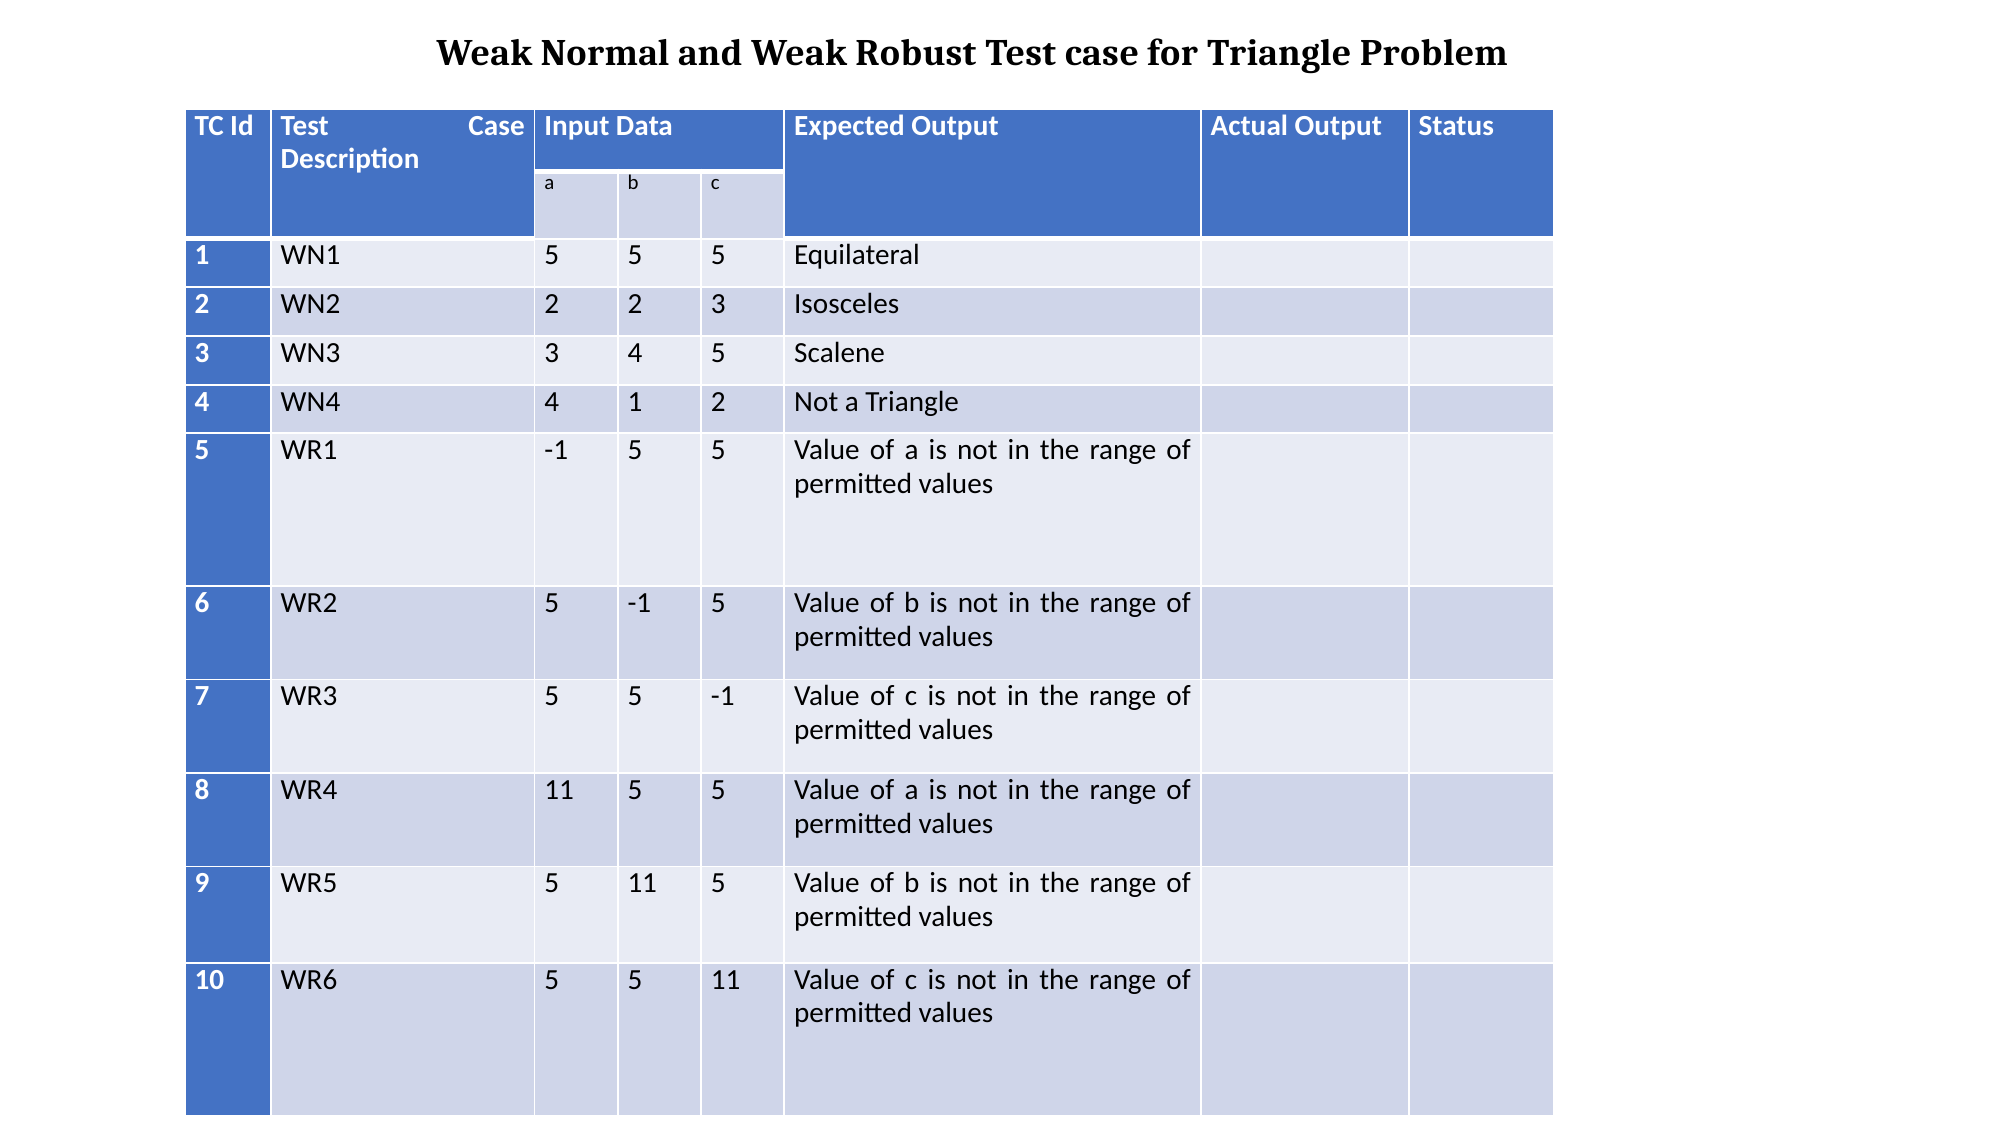

Weak Normal and Weak Robust Test case for Triangle Problem
| TC Id | Test Case Description | Input Data |  |  | Expected Output | Actual Output | Status |
| --- | --- | --- | --- | --- | --- | --- | --- |
|  |  | a | b | c |  |  |  |
| 1 | WN1 | 5 | 5 | 5 | Equilateral |  |  |
| 2 | WN2 | 2 | 2 | 3 | Isosceles |  |  |
| 3 | WN3 | 3 | 4 | 5 | Scalene |  |  |
| 4 | WN4 | 4 | 1 | 2 | Not a Triangle |  |  |
| 5 | WR1 | -1 | 5 | 5 | Value of a is not in the range of permitted values |  |  |
| 6 | WR2 | 5 | -1 | 5 | Value of b is not in the range of permitted values |  |  |
| 7 | WR3 | 5 | 5 | -1 | Value of c is not in the range of permitted values |  |  |
| 8 | WR4 | 11 | 5 | 5 | Value of a is not in the range of permitted values |  |  |
| 9 | WR5 | 5 | 11 | 5 | Value of b is not in the range of permitted values |  |  |
| 10 | WR6 | 5 | 5 | 11 | Value of c is not in the range of permitted values |  |  |